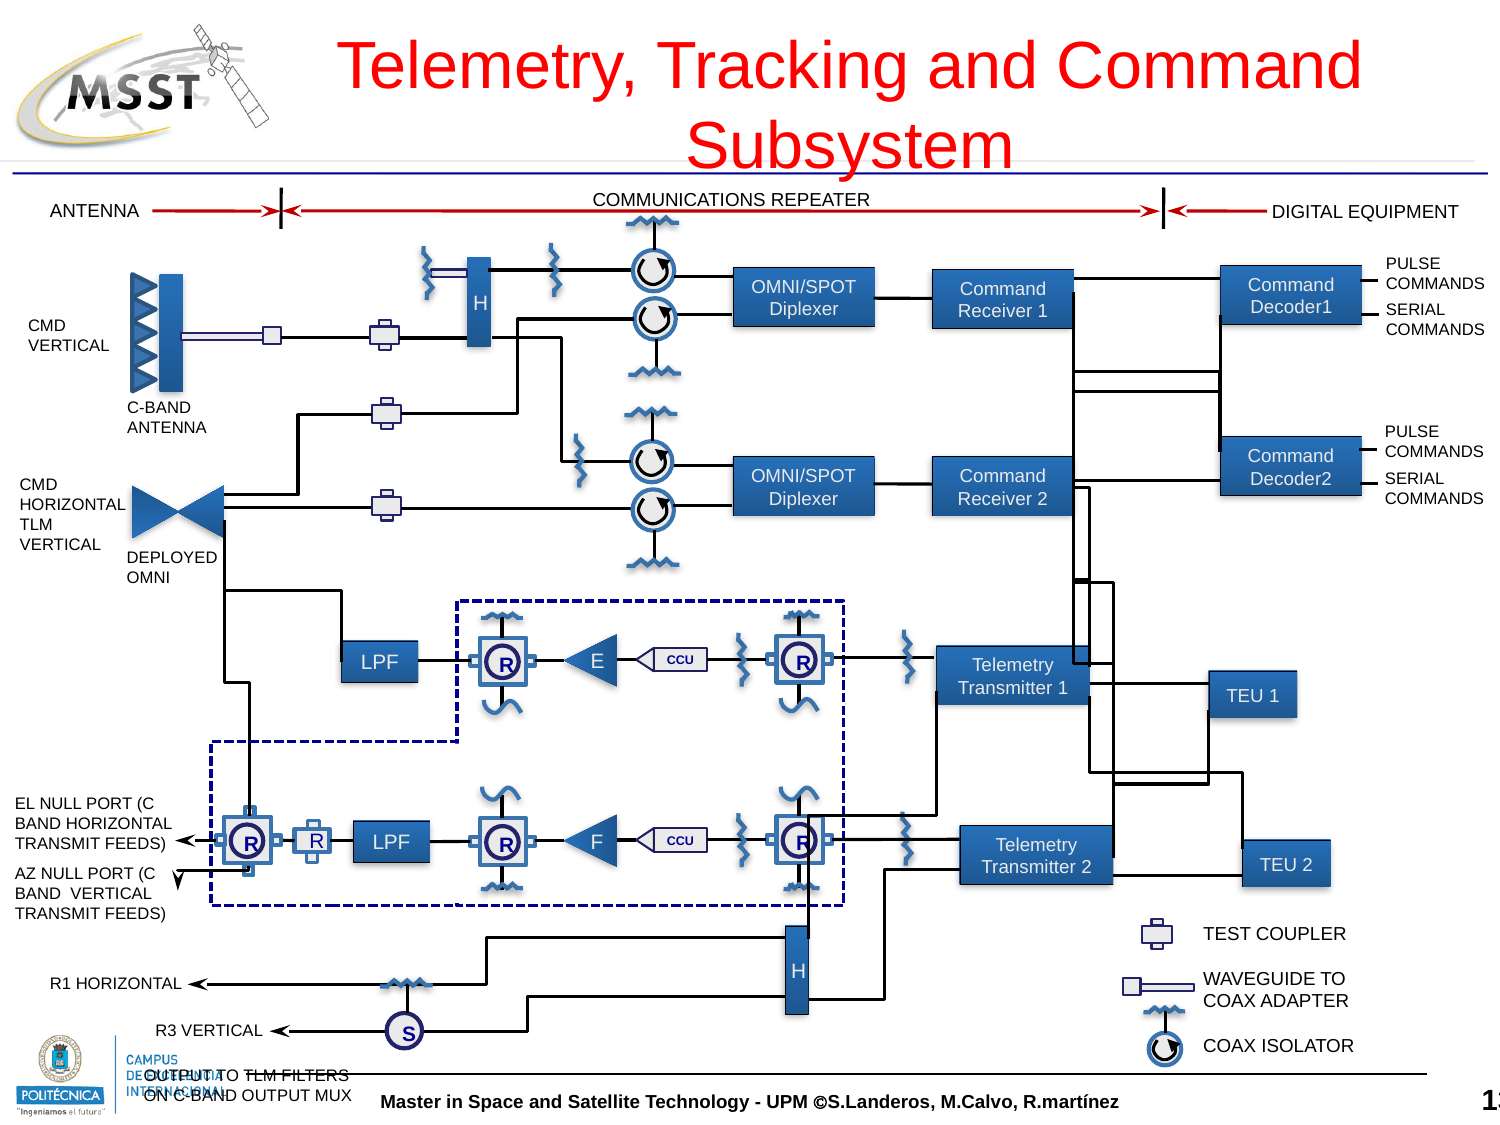

Telemetry, Tracking and Command
Subsystem
COMMUNICATIONS REPEATER
ANTENNA
DIGITAL EQUIPMENT
PULSE COMMANDS

H
Command Decoder1
OMNI/SPOT
Diplexer
Command Receiver 1

SERIAL
COMMANDS

CMD
VERTICAL

C-BAND
ANTENNA

PULSE COMMANDS
Command Decoder2

OMNI/SPOT
Diplexer
Command Receiver 2
SERIAL
COMMANDS

CMD
HORIZONTAL
TLM
VERTICAL

DEPLOYED OMNI

R

R

E
LPF
Telemetry
Transmitter 1
CCU

TEU 1

EL NULL PORT (C BAND HORIZONTAL TRANSMIT FEEDS)

R

R

R

F

R

LPF
Telemetry
Transmitter 2
CCU

TEU 2
AZ NULL PORT (C BAND  VERTICAL TRANSMIT FEEDS)
TEST COUPLER

WAVEGUIDE TO COAX ADAPTER

COAX ISOLATOR

H
R1 HORIZONTAL
R3 VERTICAL
S
OUTPUT TO TLM FILTERS
ON C-BAND OUTPUT MUX